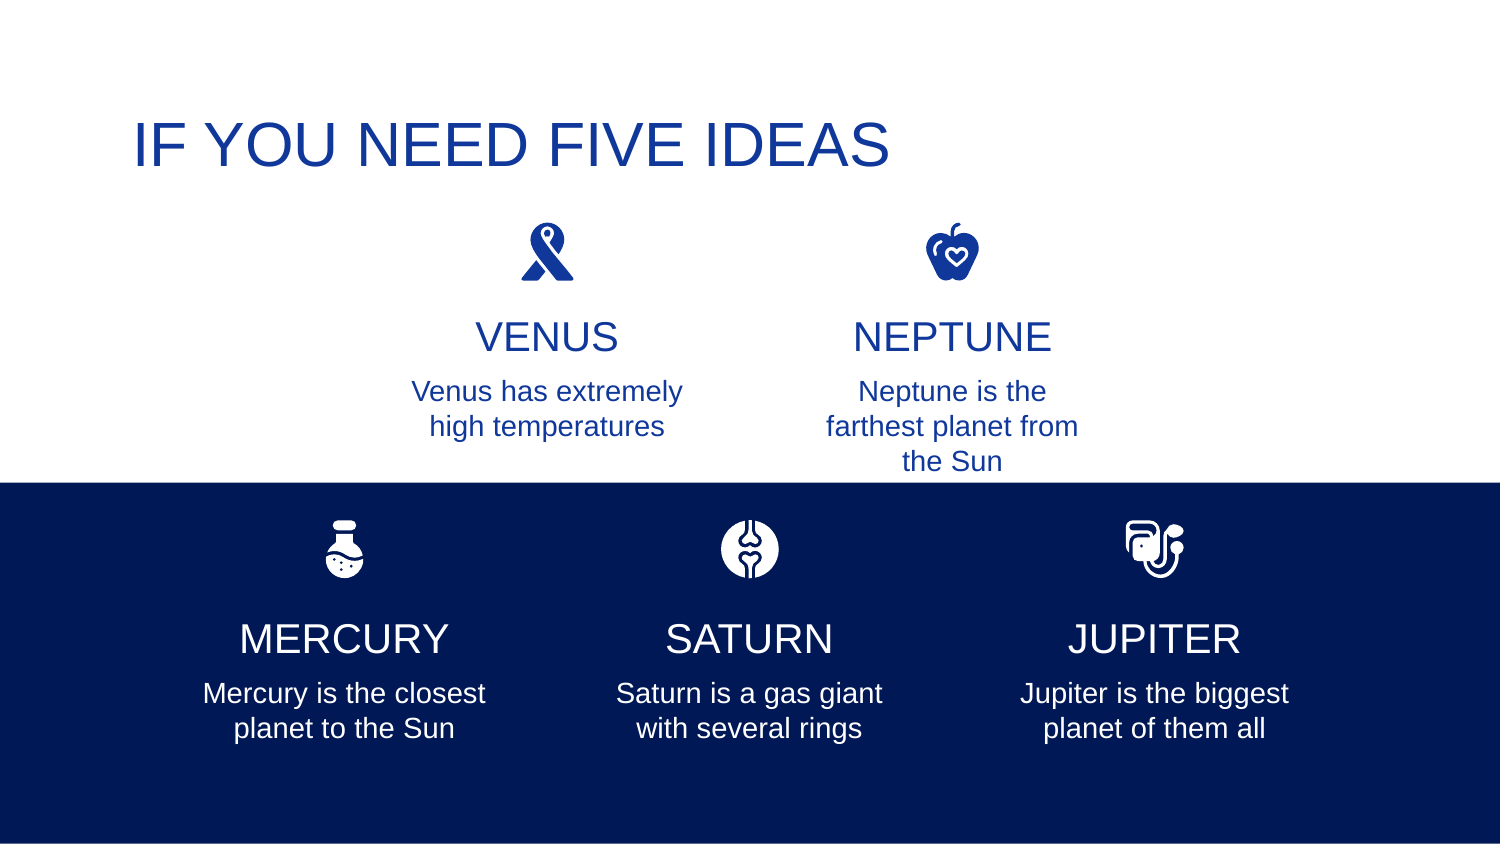

# IF YOU NEED FIVE IDEAS

VENUS
NEPTUNE
Venus has extremely high temperatures
Neptune is the farthest planet from the Sun

MERCURY
SATURN
JUPITER
Mercury is the closest planet to the Sun
Saturn is a gas giant with several rings
Jupiter is the biggest planet of them all